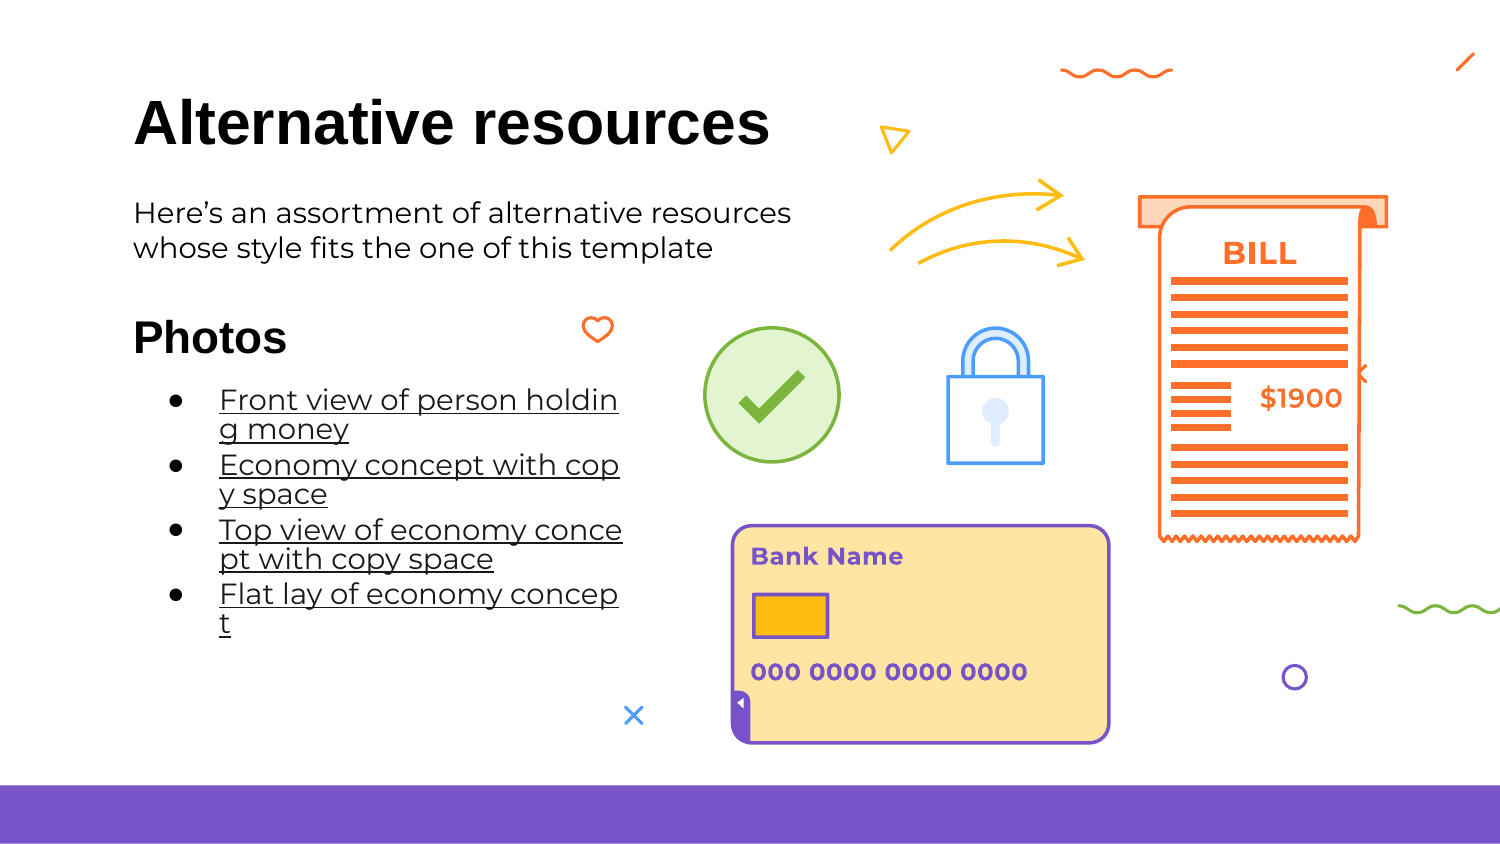

# Alternative resources
Here’s an assortment of alternative resources whose style fits the one of this template

Photos

Front view of person holding money
Economy concept with copy space
Top view of economy concept with copy space
Flat lay of economy concept